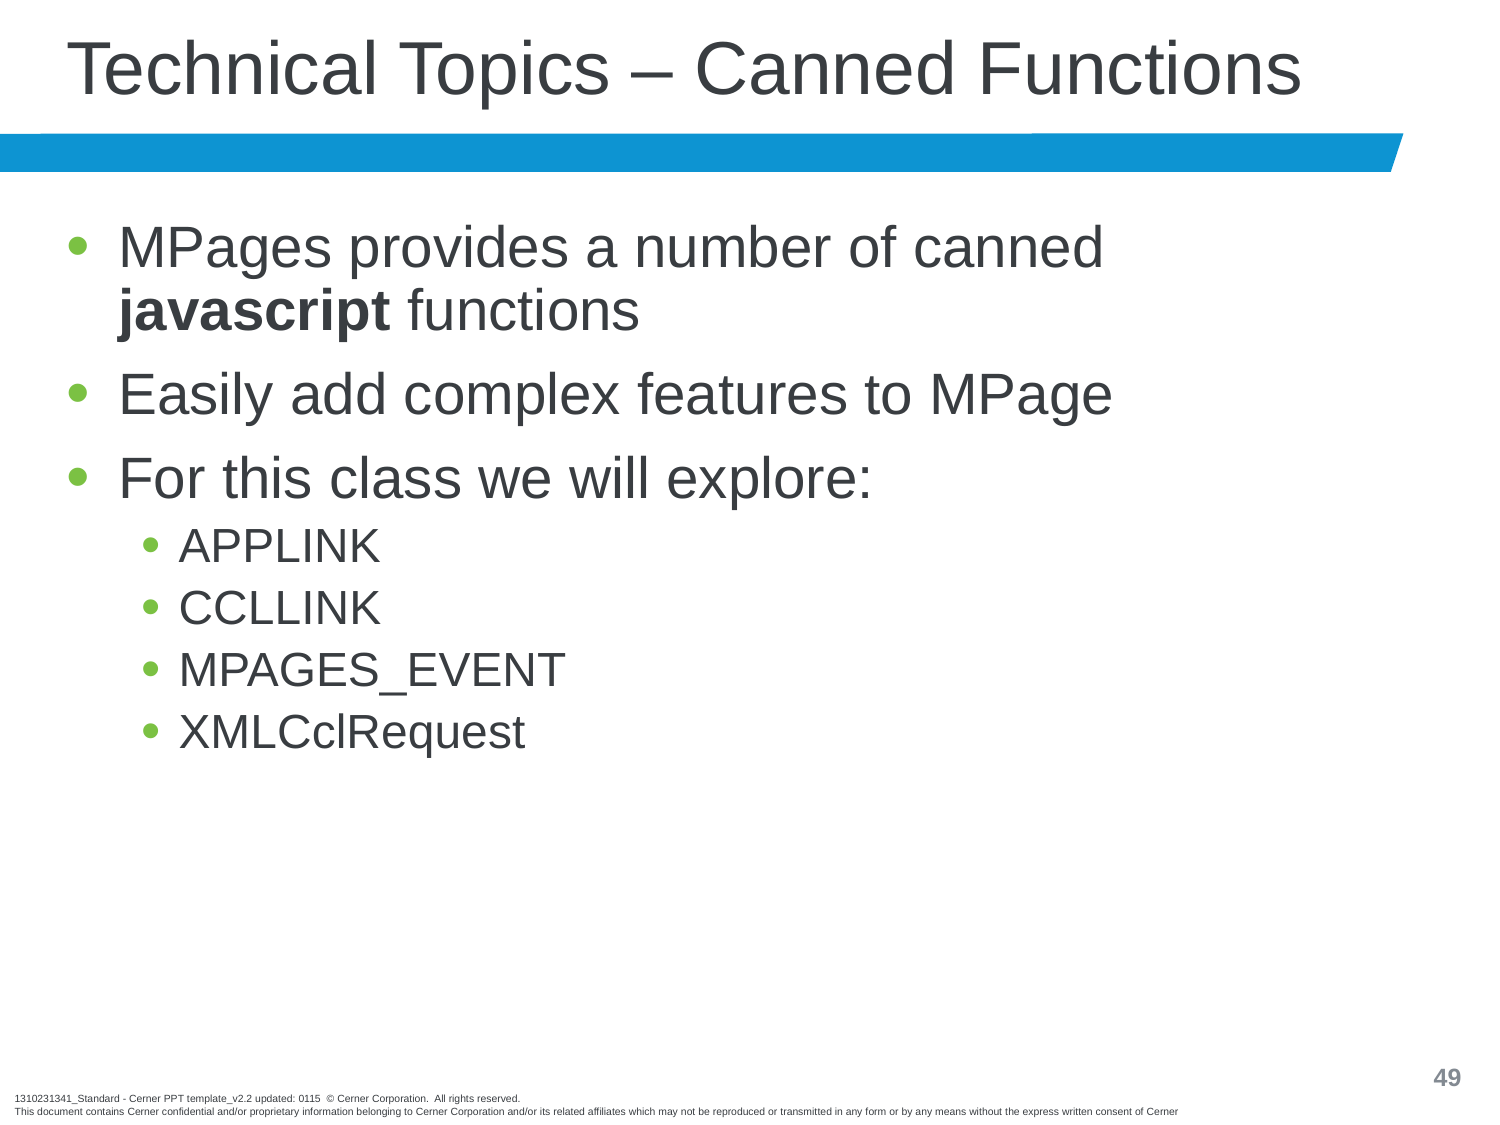

# Technical Topics – Canned Functions
MPages provides a number of canned javascript functions
Easily add complex features to MPage
For this class we will explore:
APPLINK
CCLLINK
MPAGES_EVENT
XMLCclRequest